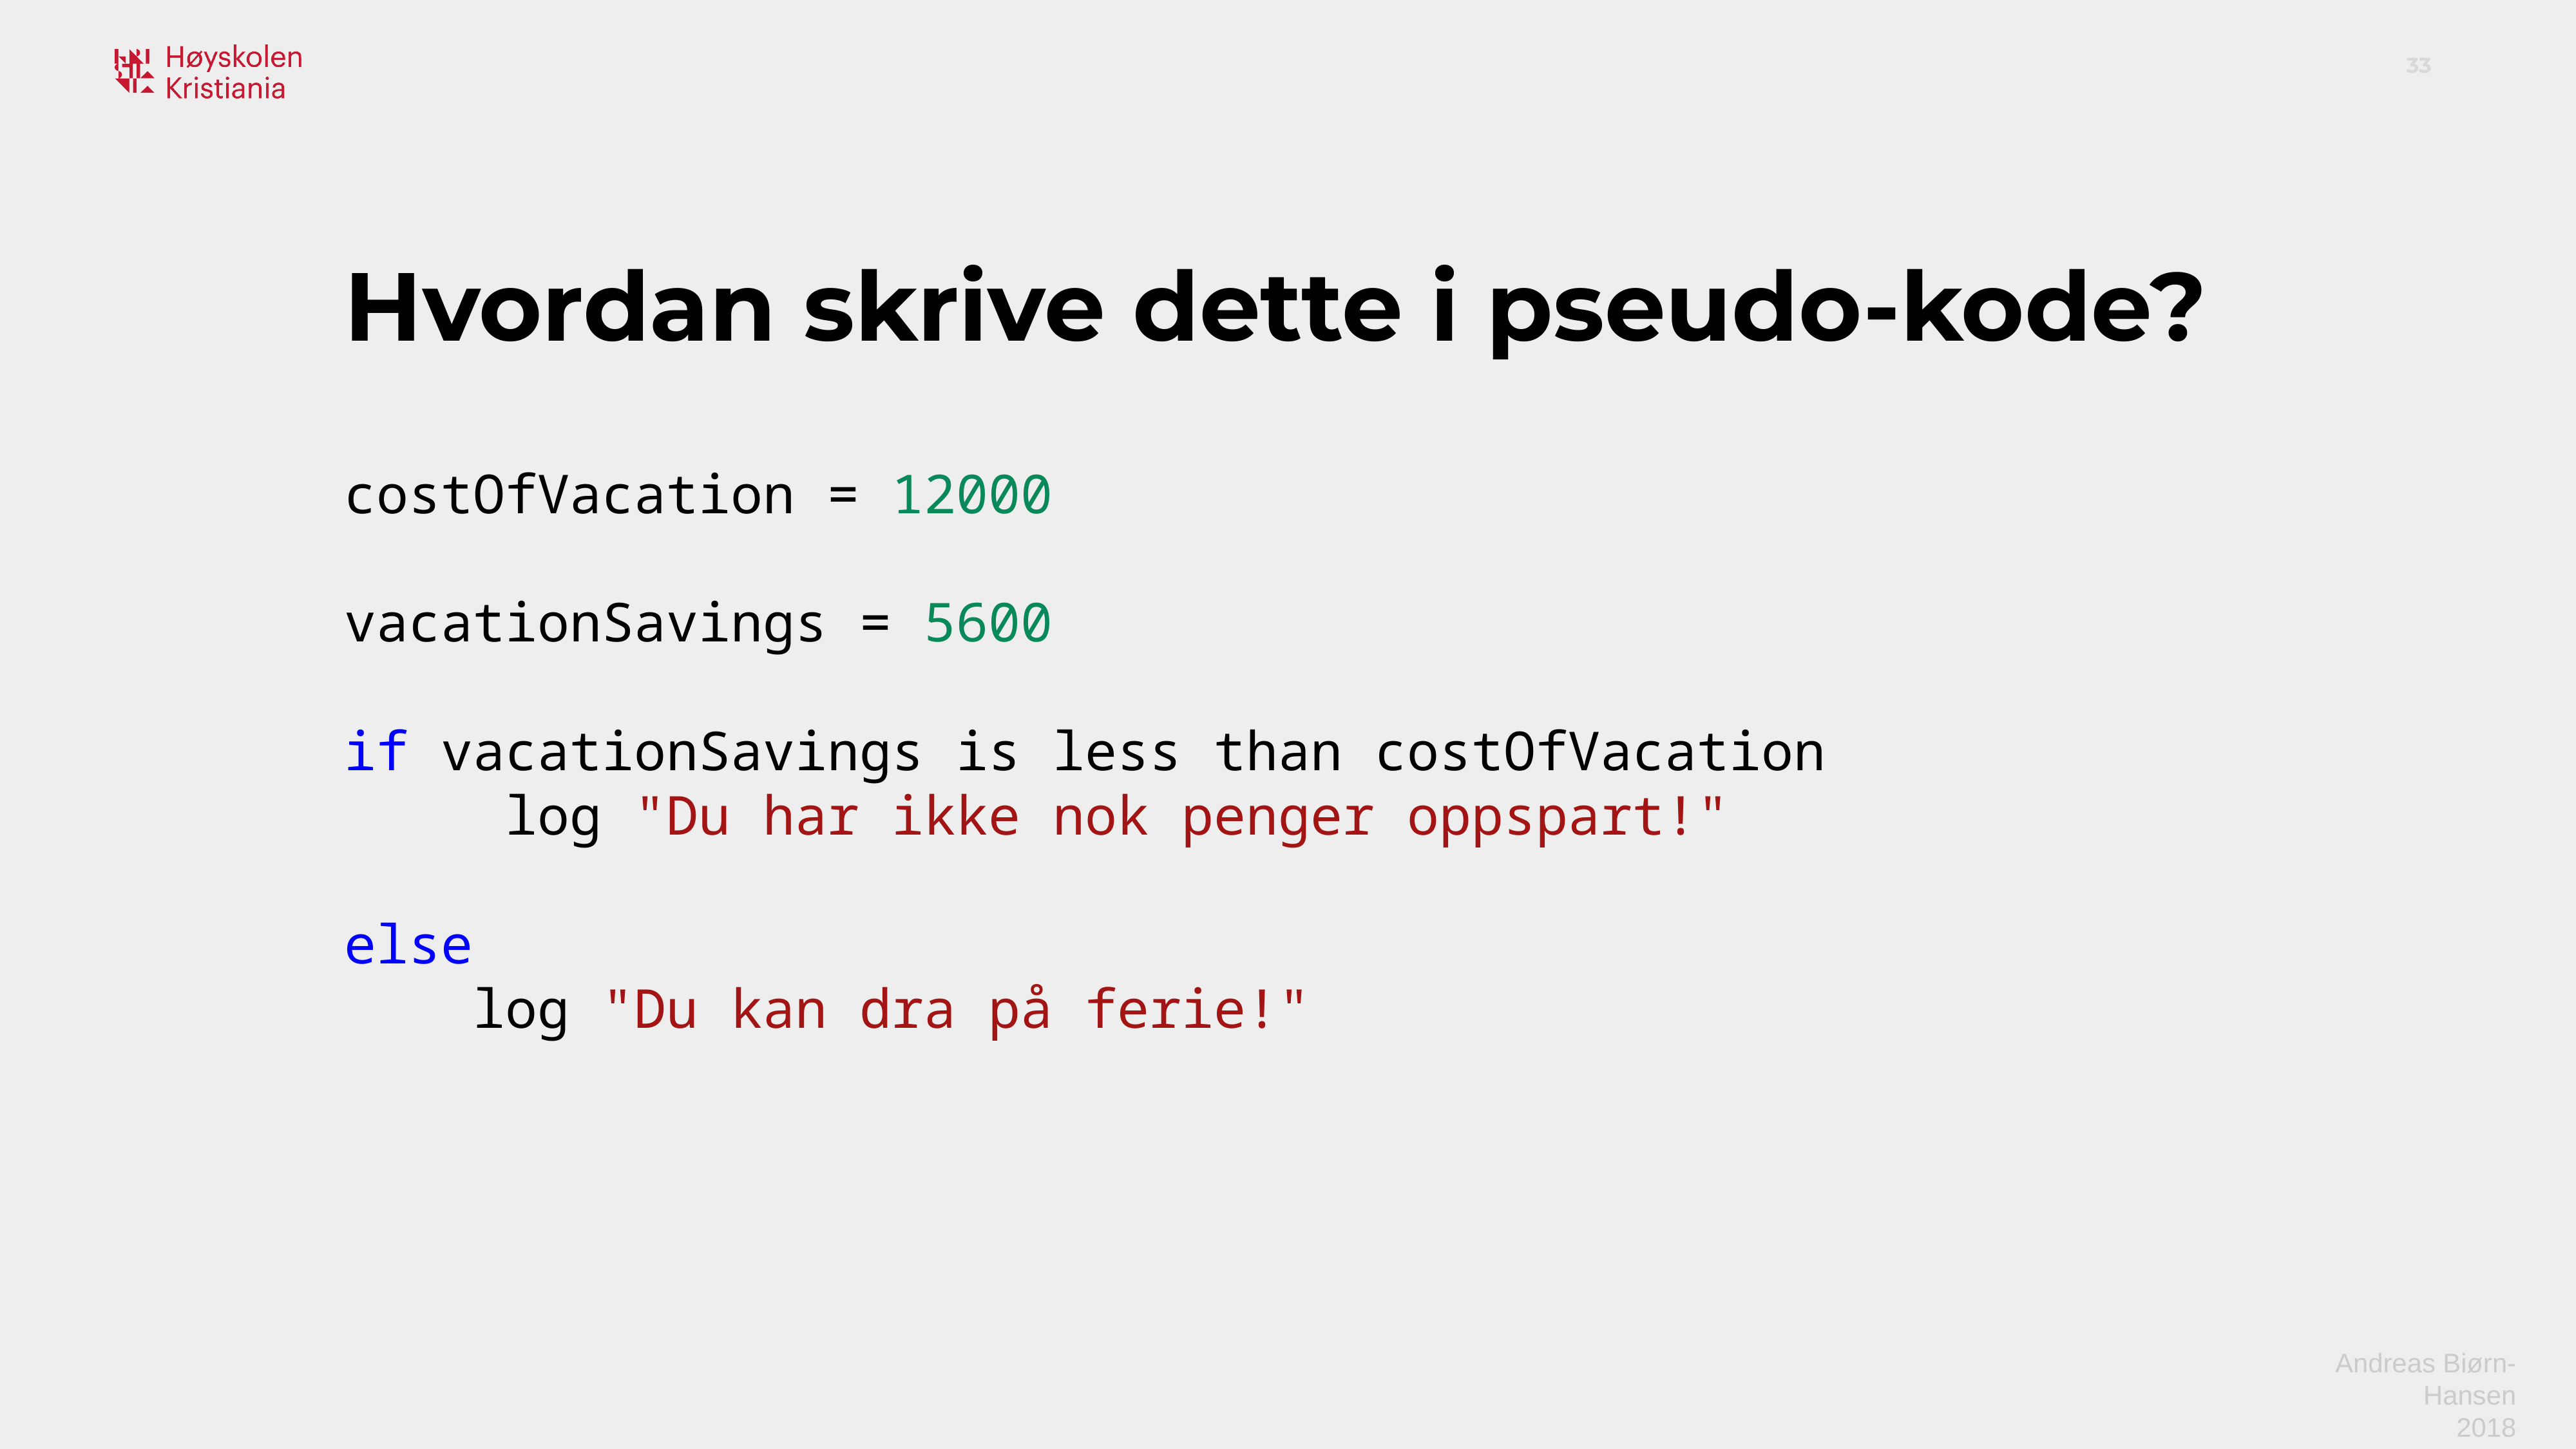

Hvordan skrive dette i pseudo-kode?
costOfVacation = 12000

vacationSavings = 5600

if vacationSavings is less than costOfVacation
     log "Du har ikke nok penger oppspart!"

else
    log "Du kan dra på ferie!"